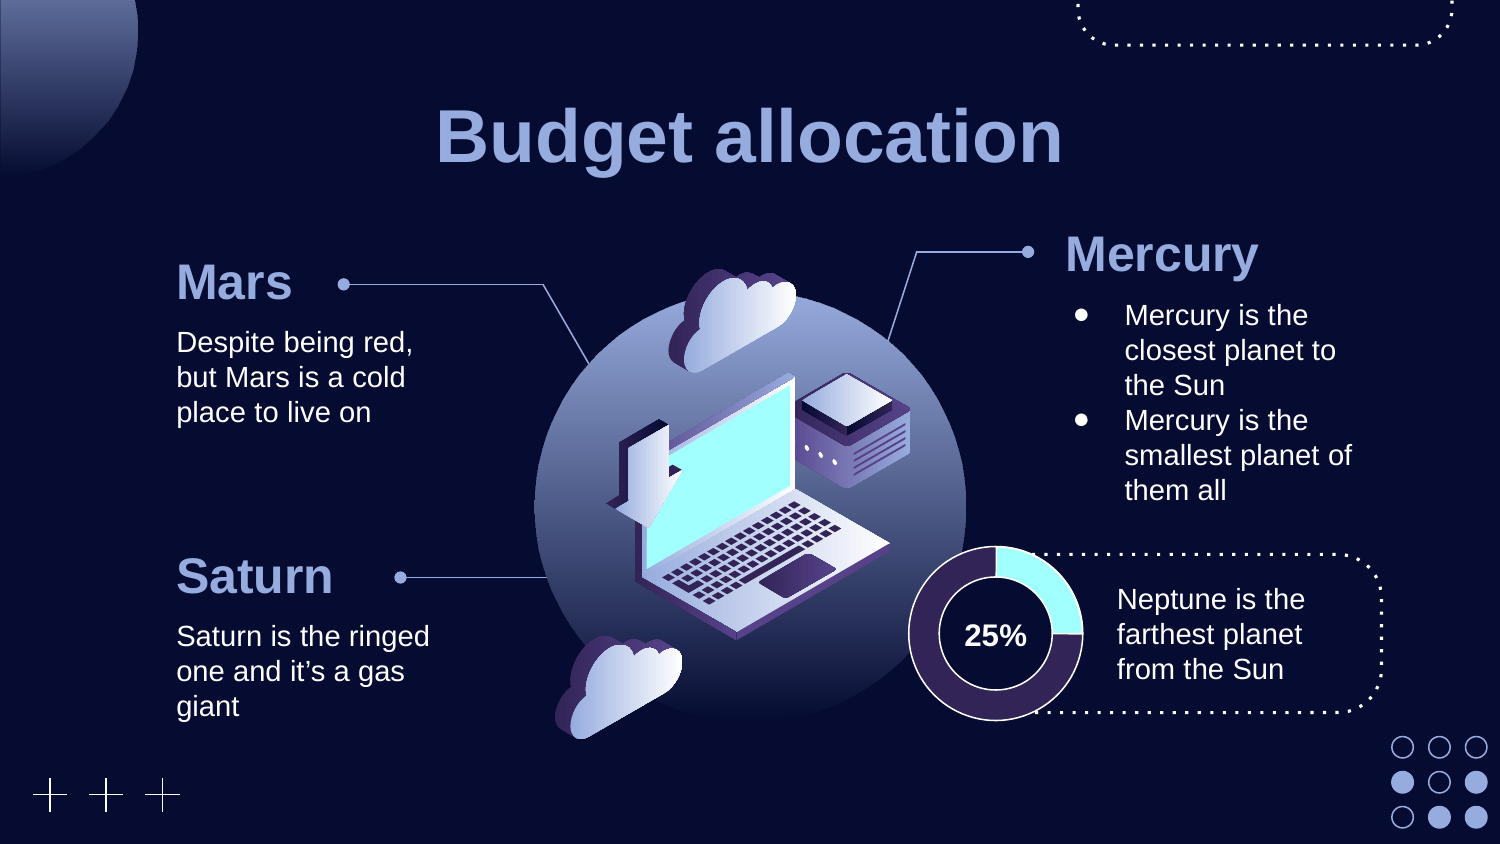

# Budget allocation
Mercury
Mars

Mercury is the closest planet to the Sun
Mercury is the smallest planet of them all

Despite being red, but Mars is a cold place to live on

Saturn

Neptune is the farthest planet from the Sun
Saturn is the ringed one and it’s a gas giant
25%